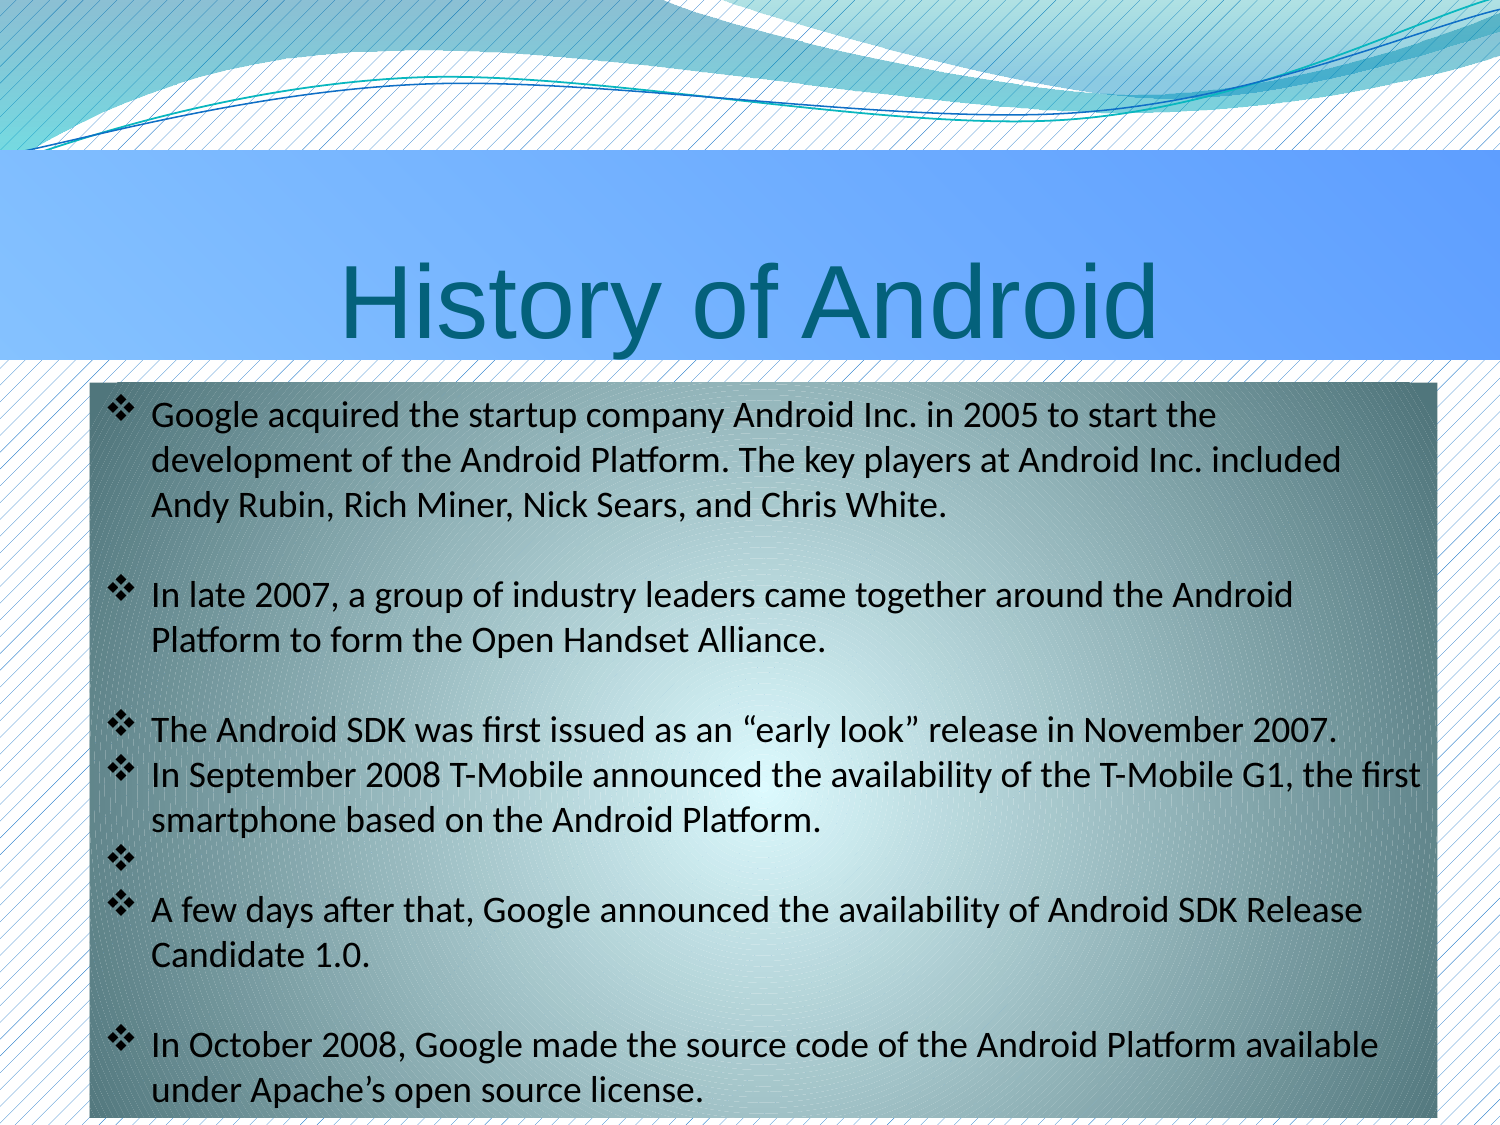

# History of Android
Google acquired the startup company Android Inc. in 2005 to start the development of the Android Platform. The key players at Android Inc. included Andy Rubin, Rich Miner, Nick Sears, and Chris White.

In late 2007, a group of industry leaders came together around the Android Platform to form the Open Handset Alliance.

The Android SDK was first issued as an “early look” release in November 2007.
In September 2008 T-Mobile announced the availability of the T-Mobile G1, the first smartphone based on the Android Platform.

A few days after that, Google announced the availability of Android SDK Release Candidate 1.0.

In October 2008, Google made the source code of the Android Platform available under Apache’s open source license.